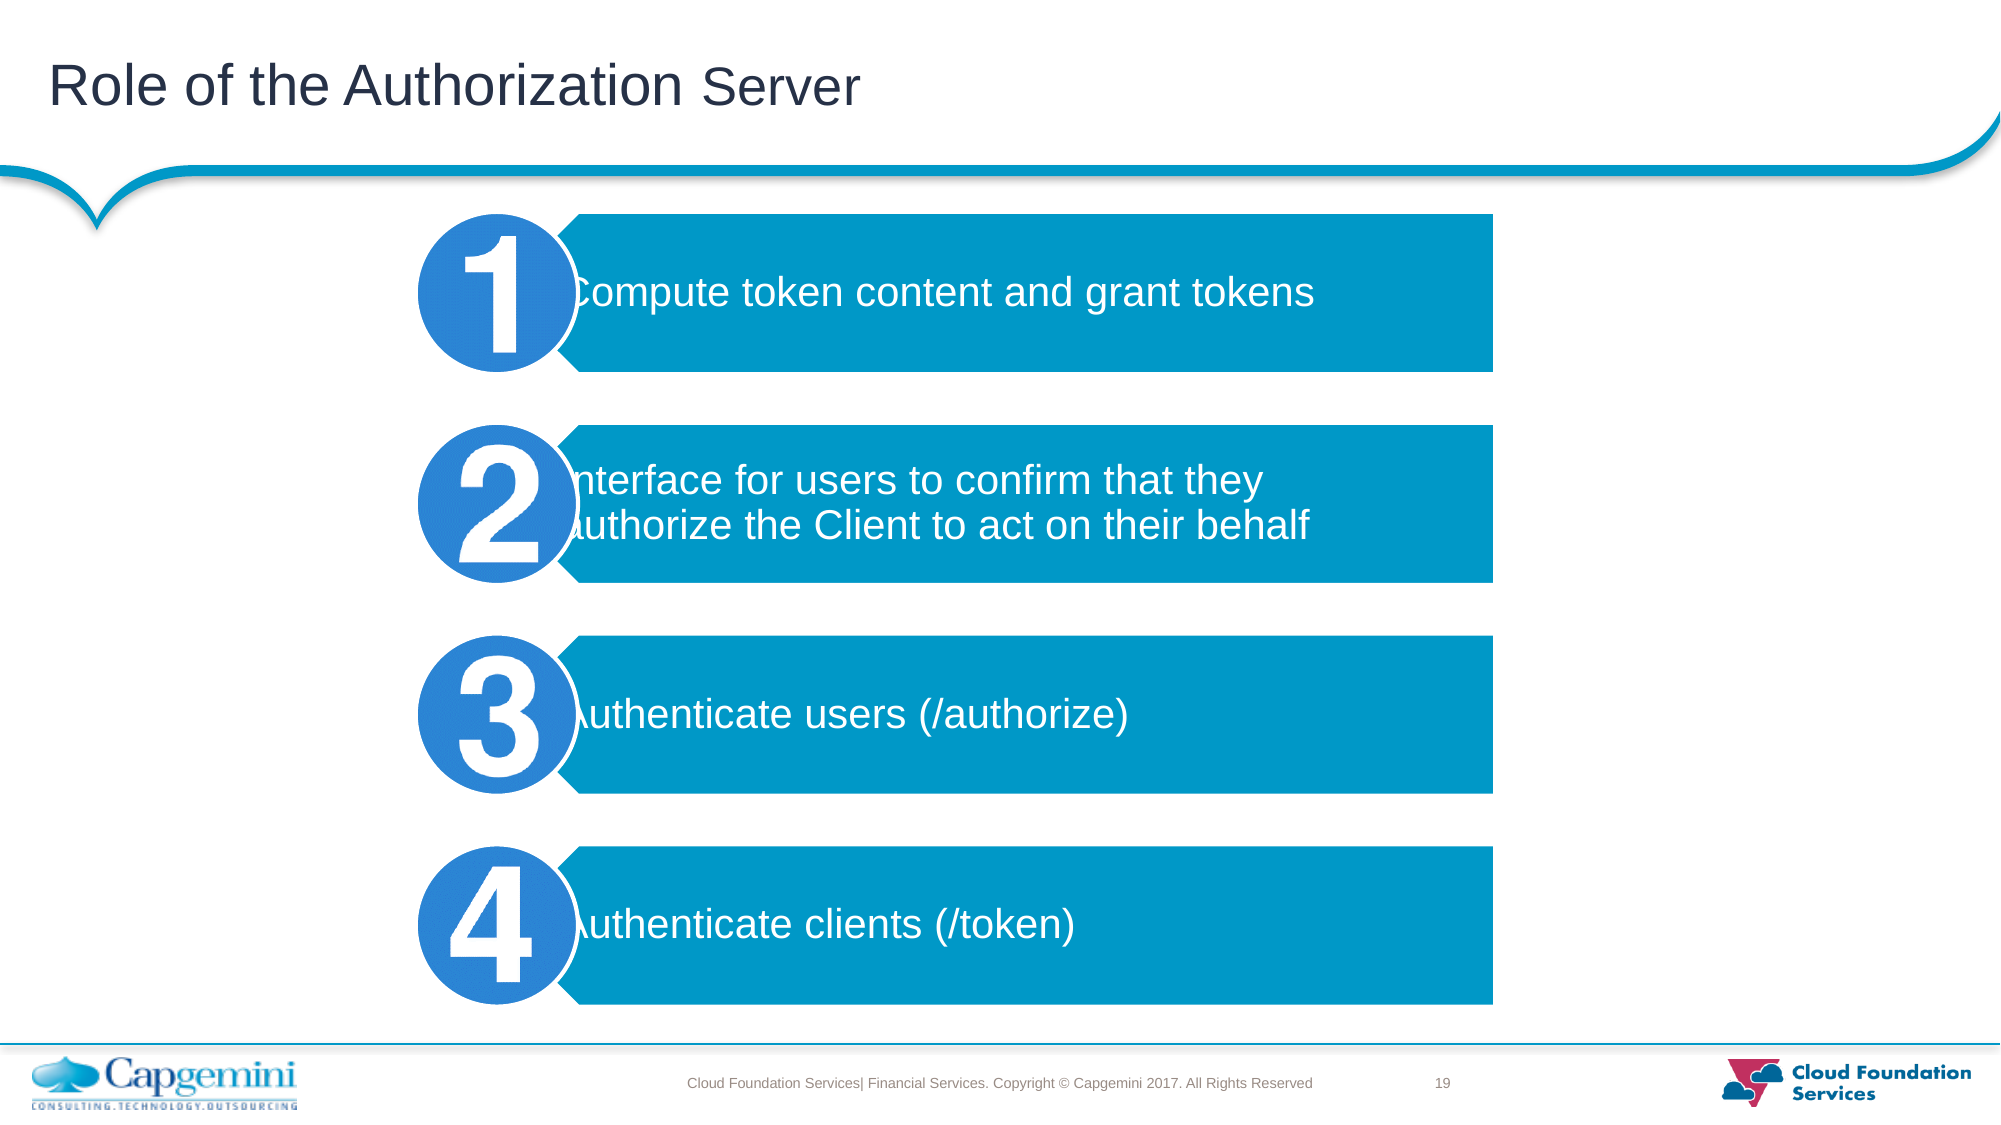

# Role of the Authorization Server
Compute token content and grant tokens
Interface for users to confirm that they authorize the Client to act on their behalf
Authenticate users (/authorize)
Authenticate clients (/token)